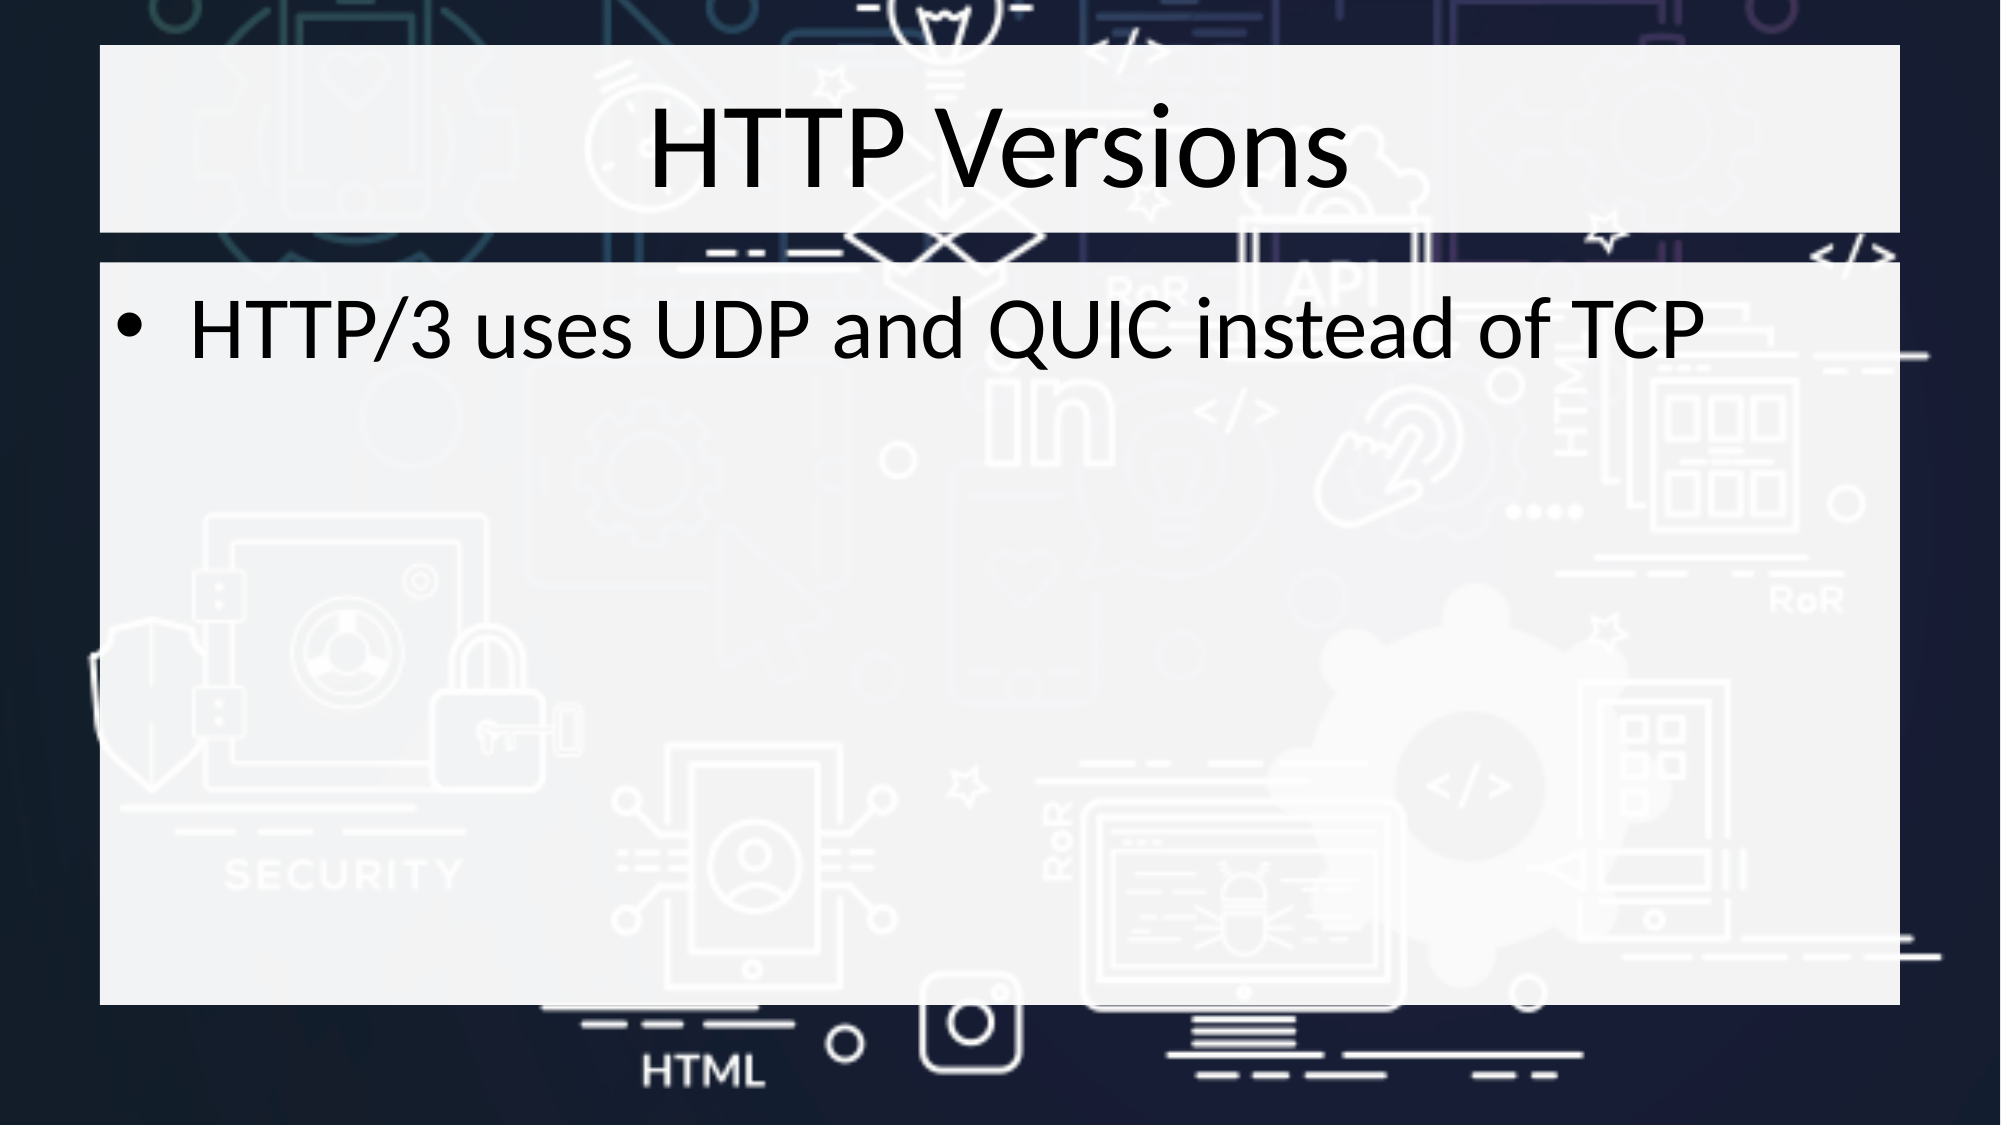

# HTTP Versions
HTTP/3 uses UDP and QUIC instead of TCP